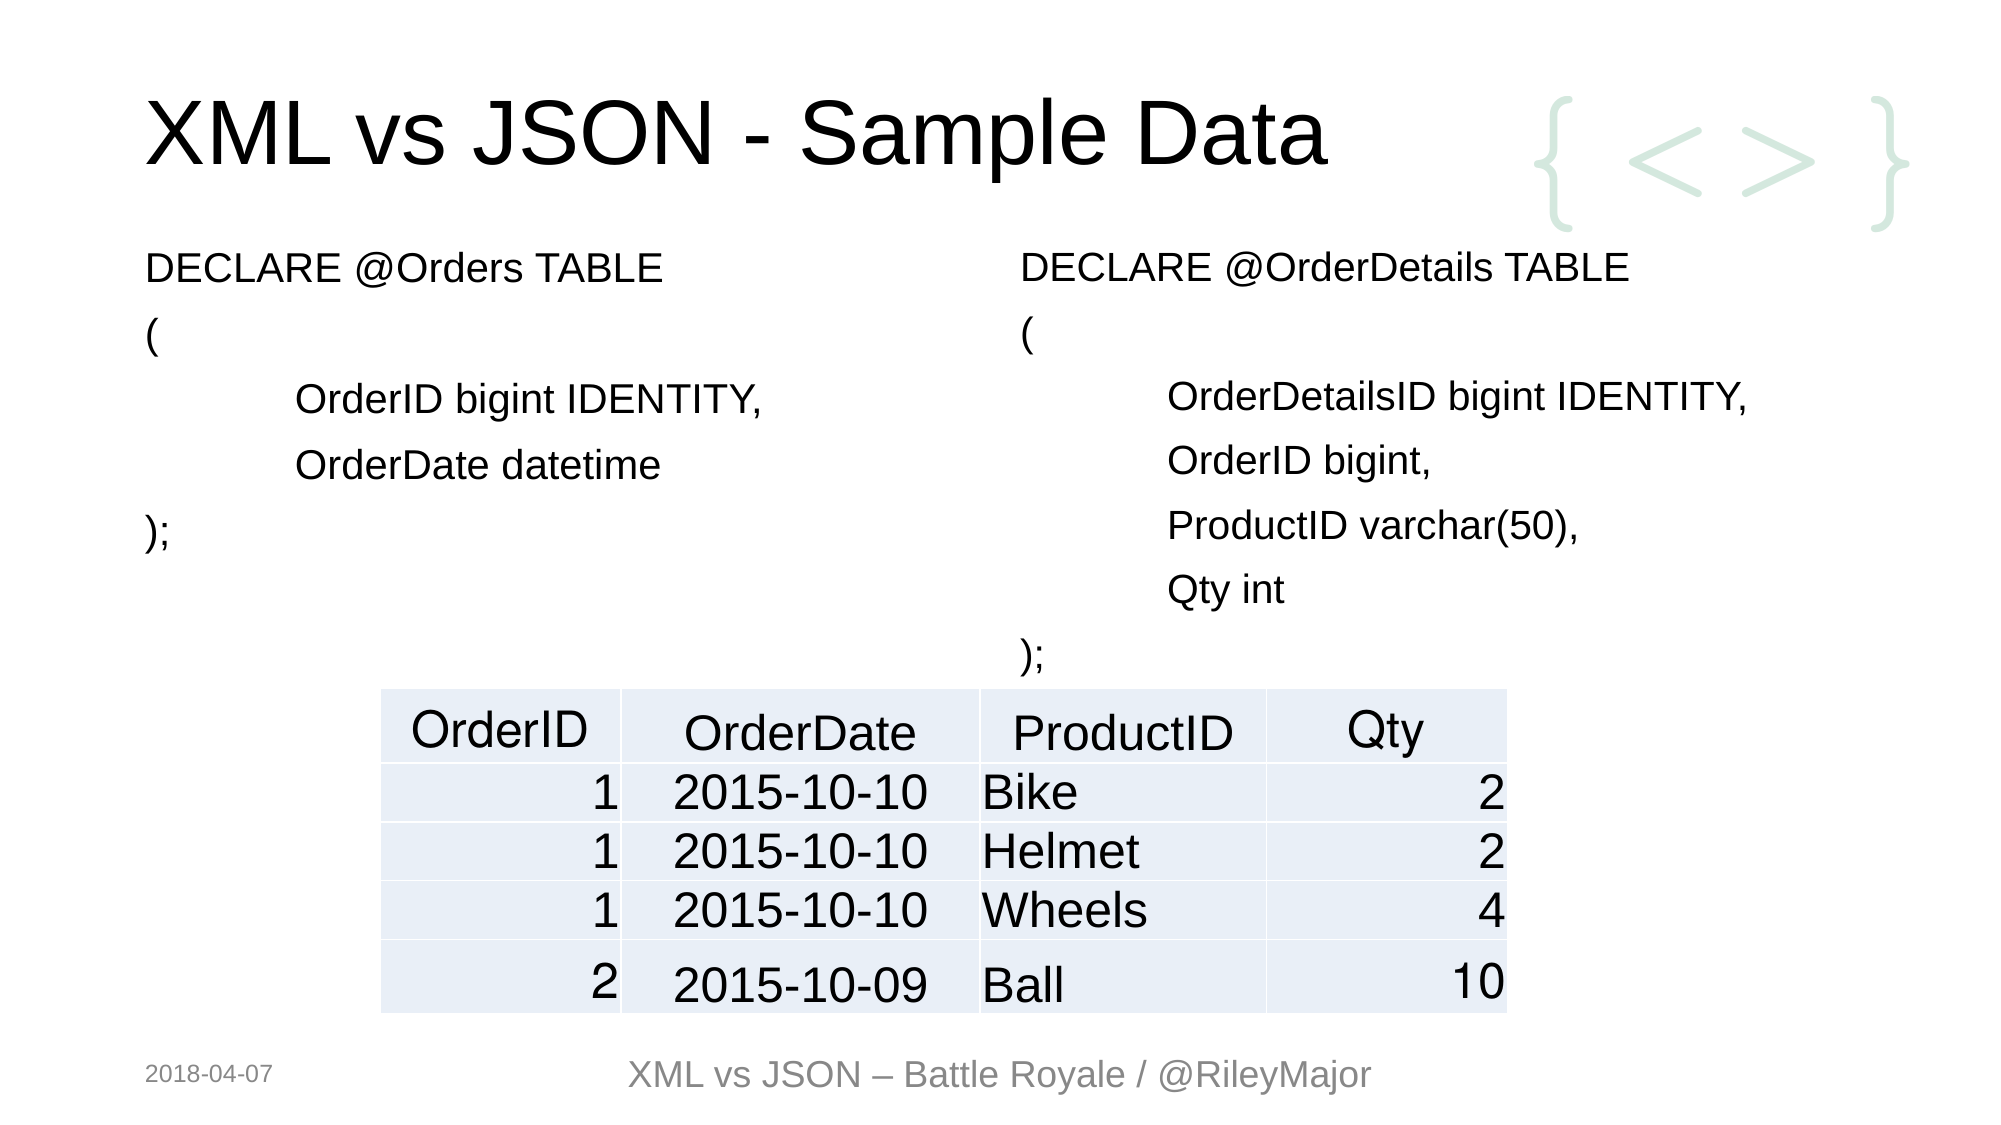

# XML vs JSON - Sample Data
DECLARE @Orders TABLE
(
	OrderID bigint IDENTITY,
	OrderDate datetime
);
DECLARE @OrderDetails TABLE
(
	OrderDetailsID bigint IDENTITY,
	OrderID bigint,
	ProductID varchar(50),
	Qty int
);
| OrderID | OrderDate | ProductID | Qty |
| --- | --- | --- | --- |
| 1 | 2015-10-10 | Bike | 2 |
| 1 | 2015-10-10 | Helmet | 2 |
| 1 | 2015-10-10 | Wheels | 4 |
| 2 | 2015-10-09 | Ball | 10 |
20